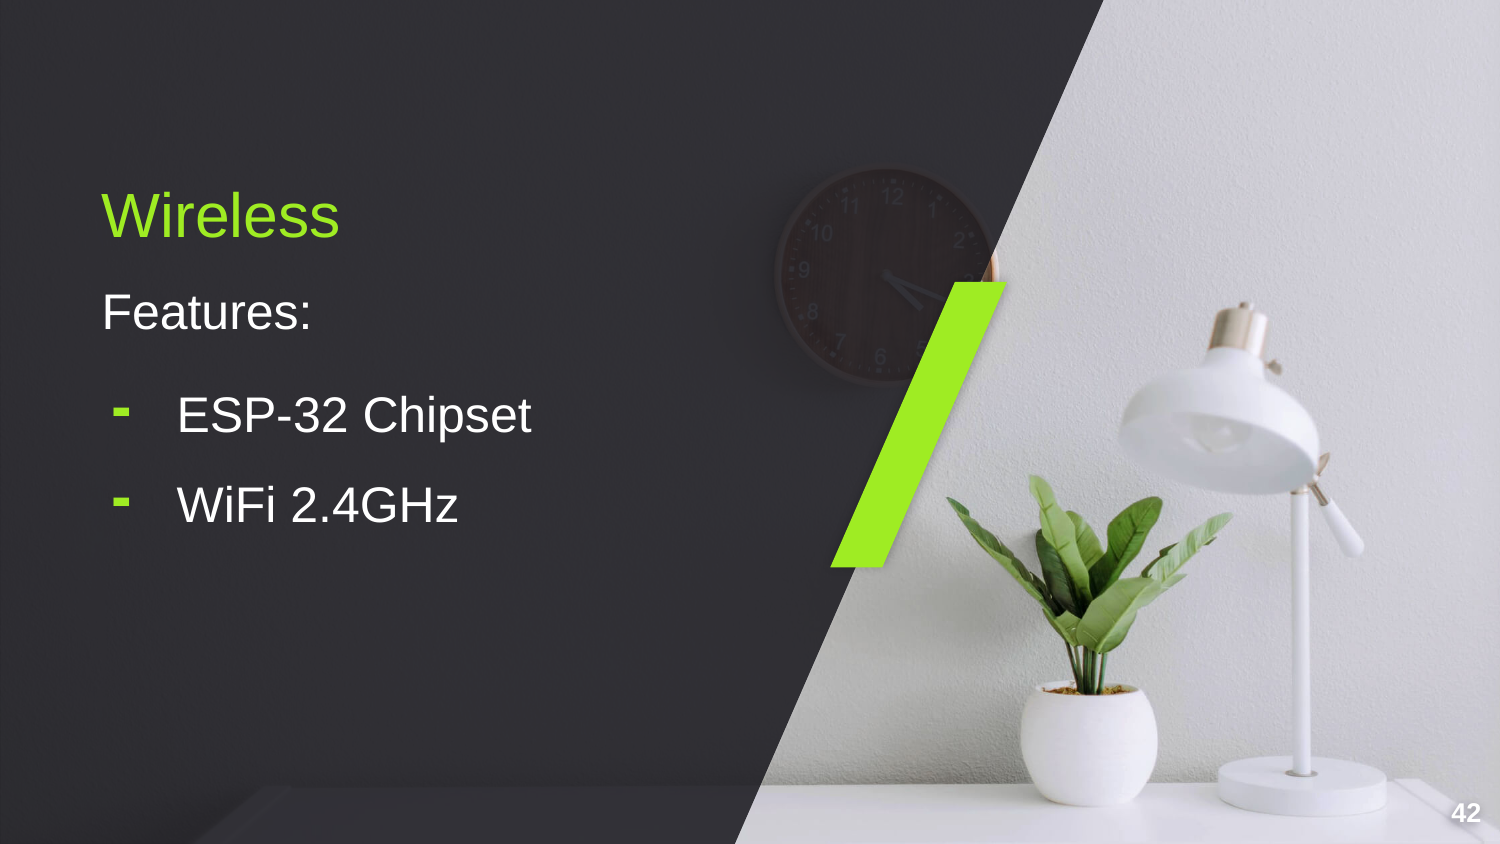

Wireless
Features:
ESP-32 Chipset
WiFi 2.4GHz

42